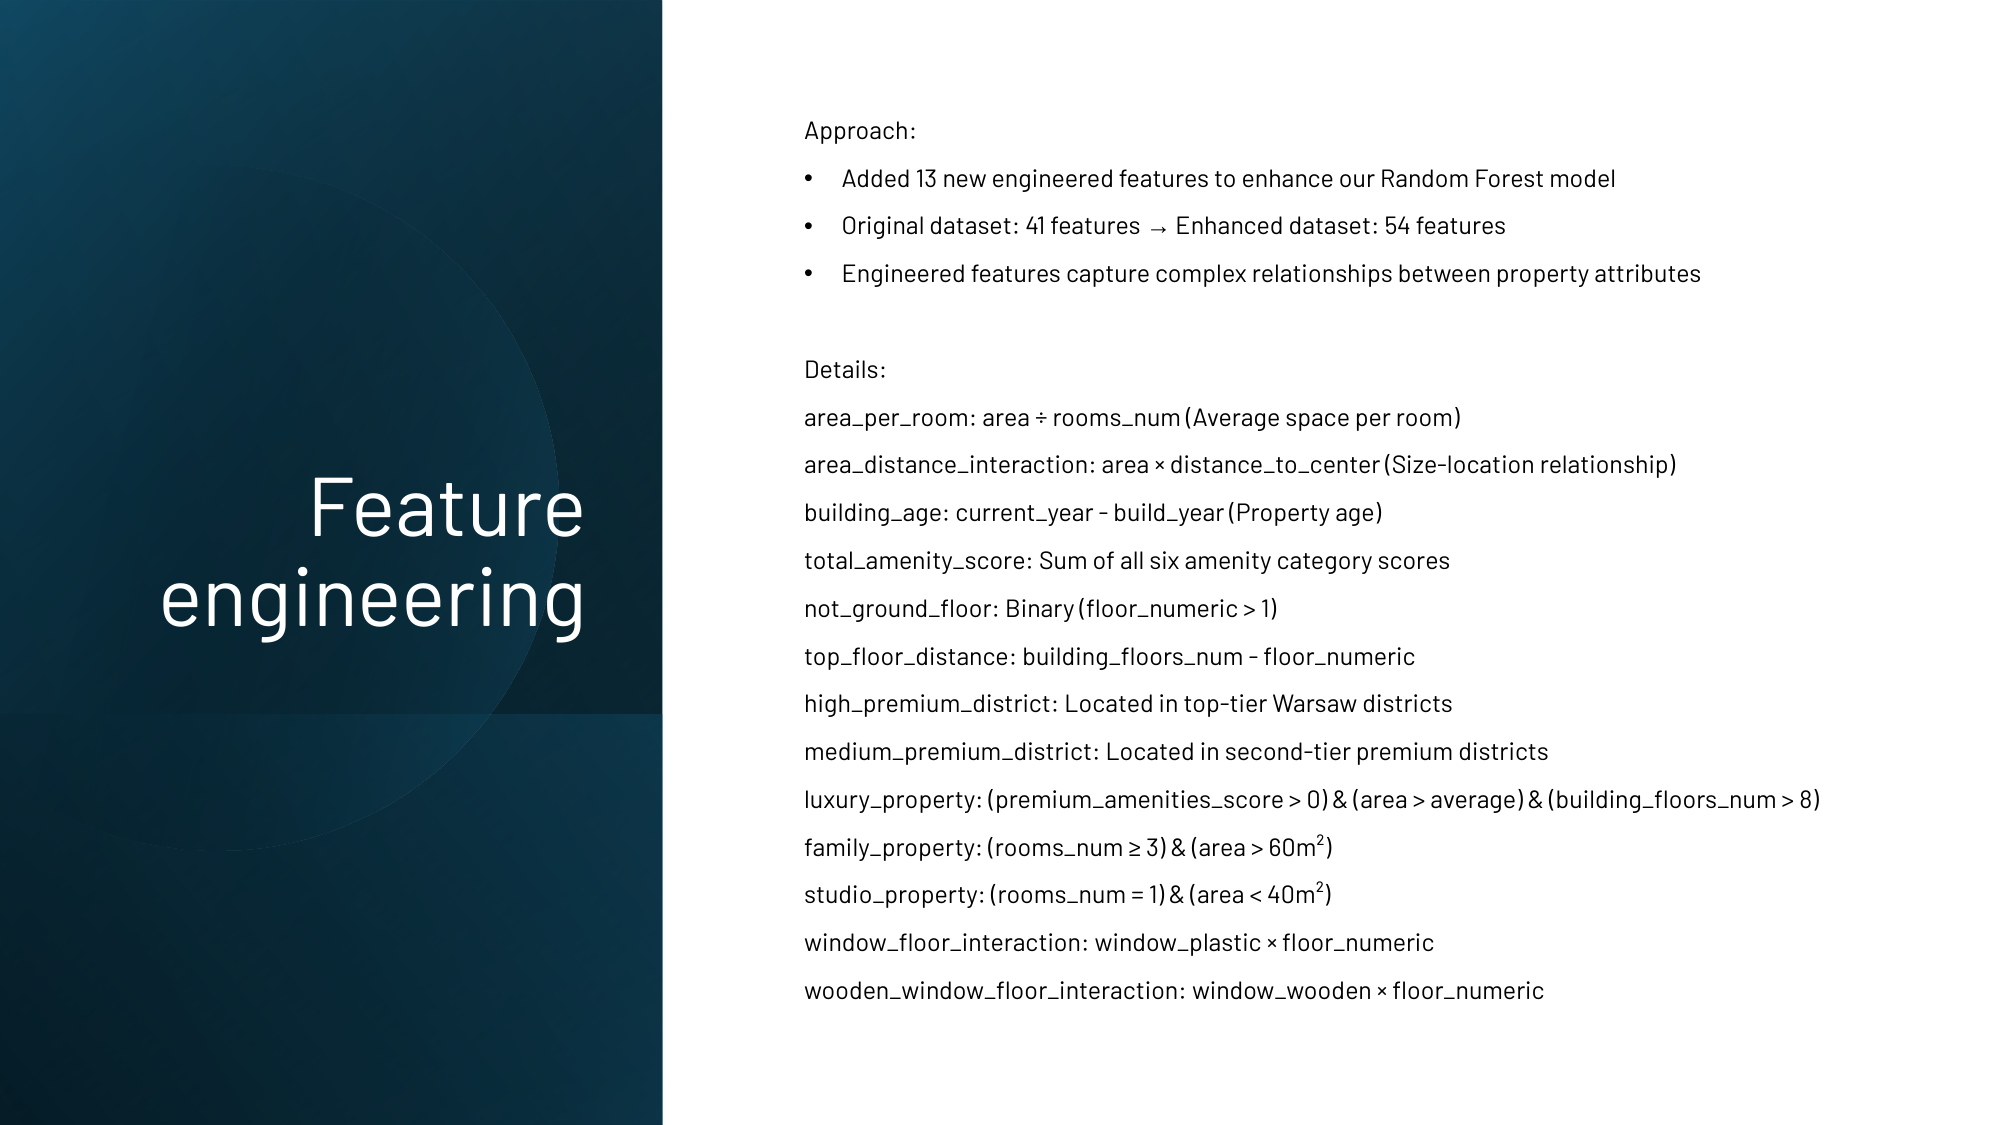

# Feature engineering
Approach:
Added 13 new engineered features to enhance our Random Forest model
Original dataset: 41 features → Enhanced dataset: 54 features
Engineered features capture complex relationships between property attributes

Details:
area_per_room: area ÷ rooms_num (Average space per room)
area_distance_interaction: area × distance_to_center (Size-location relationship)
building_age: current_year - build_year (Property age)
total_amenity_score: Sum of all six amenity category scores
not_ground_floor: Binary (floor_numeric > 1)
top_floor_distance: building_floors_num - floor_numeric
high_premium_district: Located in top-tier Warsaw districts
medium_premium_district: Located in second-tier premium districts
luxury_property: (premium_amenities_score > 0) & (area > average) & (building_floors_num > 8)
family_property: (rooms_num ≥ 3) & (area > 60m²)
studio_property: (rooms_num = 1) & (area < 40m²)
window_floor_interaction: window_plastic × floor_numeric
wooden_window_floor_interaction: window_wooden × floor_numeric